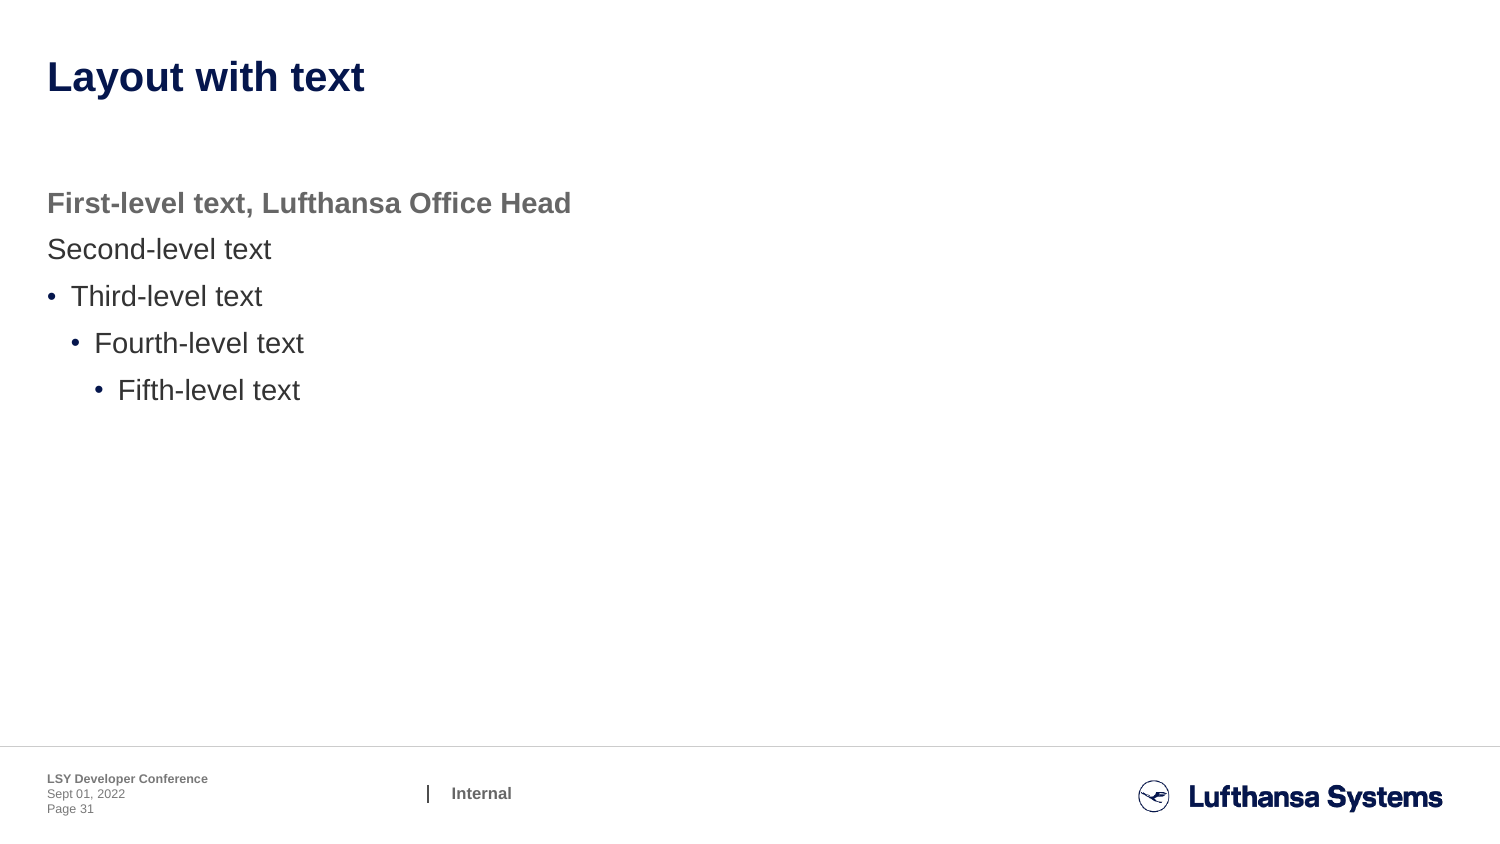

# Layout with text
First-level text, Lufthansa Office Head
Second-level text
Third-level text
Fourth-level text
Fifth-level text
LSY Developer Conference
Sept 01, 2022
Page 31